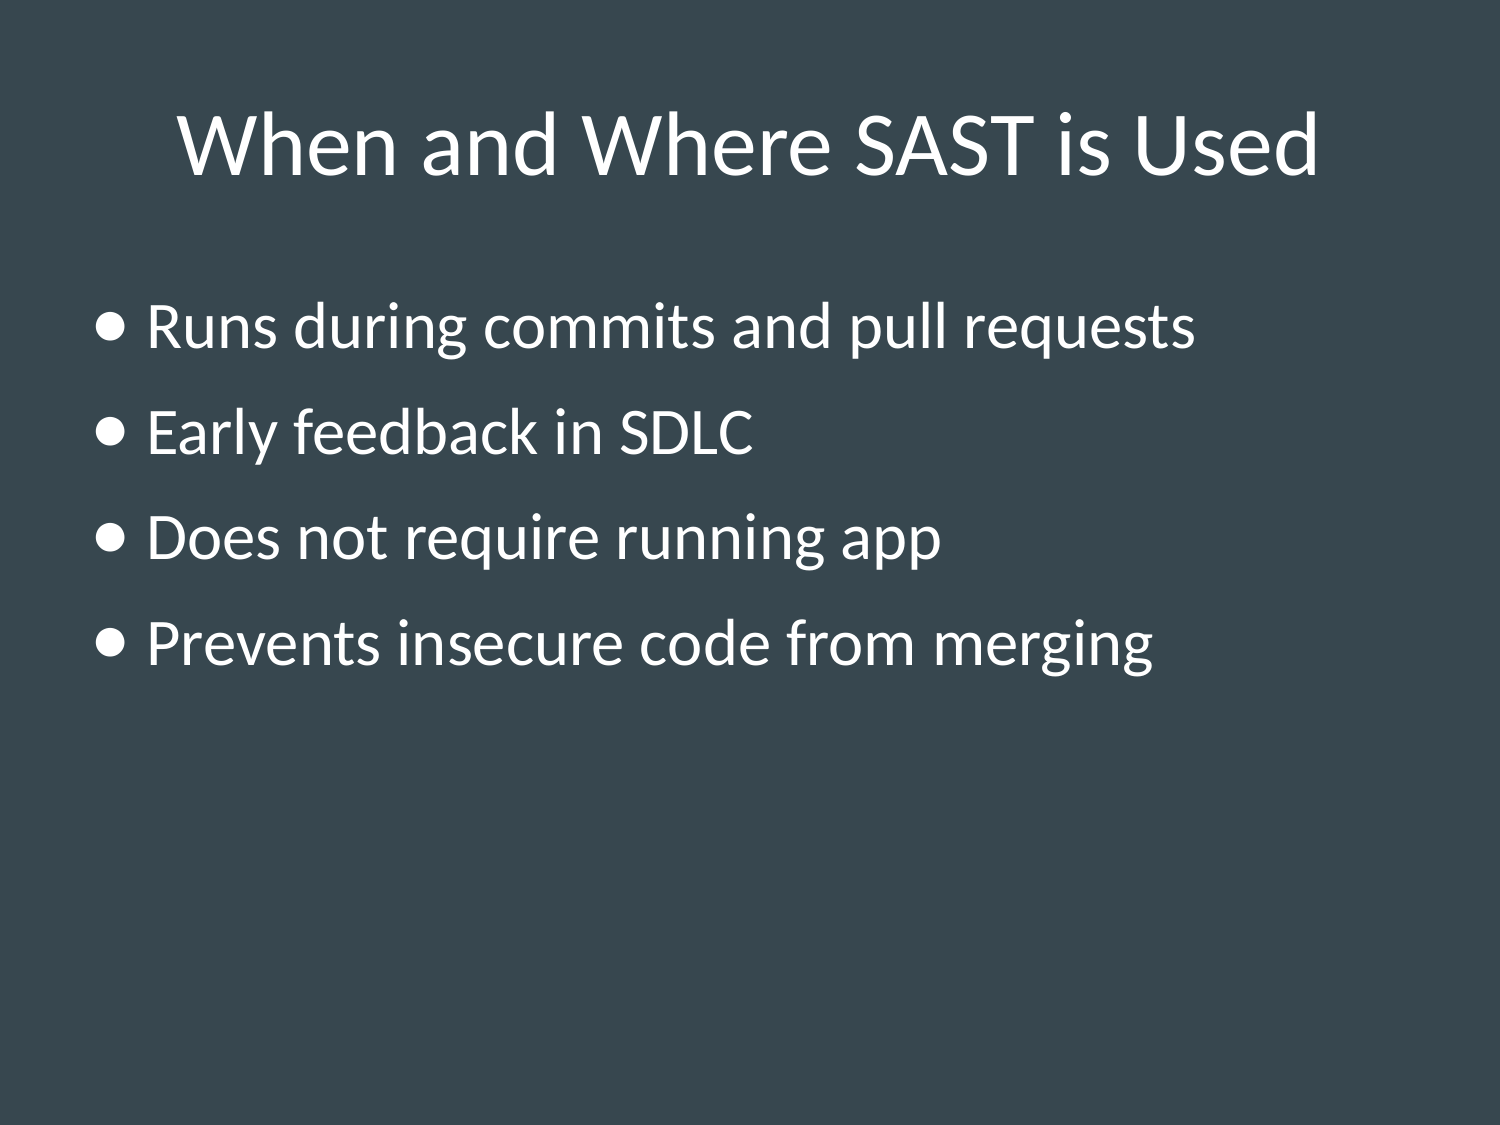

# When and Where SAST is Used
Runs during commits and pull requests
Early feedback in SDLC
Does not require running app
Prevents insecure code from merging